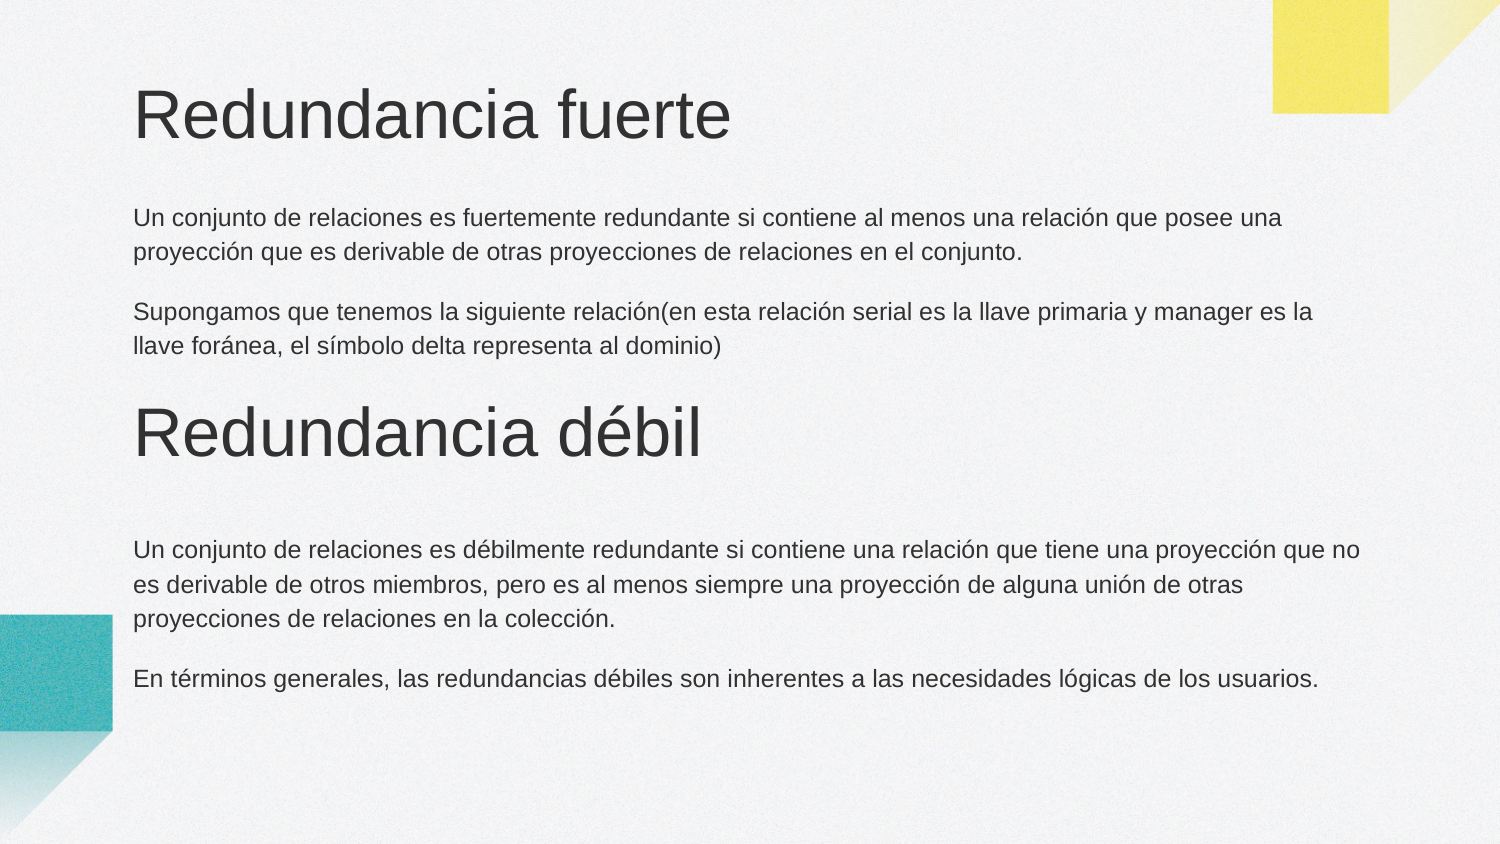

# Redundancia fuerte
Un conjunto de relaciones es fuertemente redundante si contiene al menos una relación que posee una proyección que es derivable de otras proyecciones de relaciones en el conjunto.
Supongamos que tenemos la siguiente relación(en esta relación serial es la llave primaria y manager es la llave foránea, el símbolo delta representa al dominio)

Redundancia débil
Un conjunto de relaciones es débilmente redundante si contiene una relación que tiene una proyección que no es derivable de otros miembros, pero es al menos siempre una proyección de alguna unión de otras proyecciones de relaciones en la colección.
En términos generales, las redundancias débiles son inherentes a las necesidades lógicas de los usuarios.